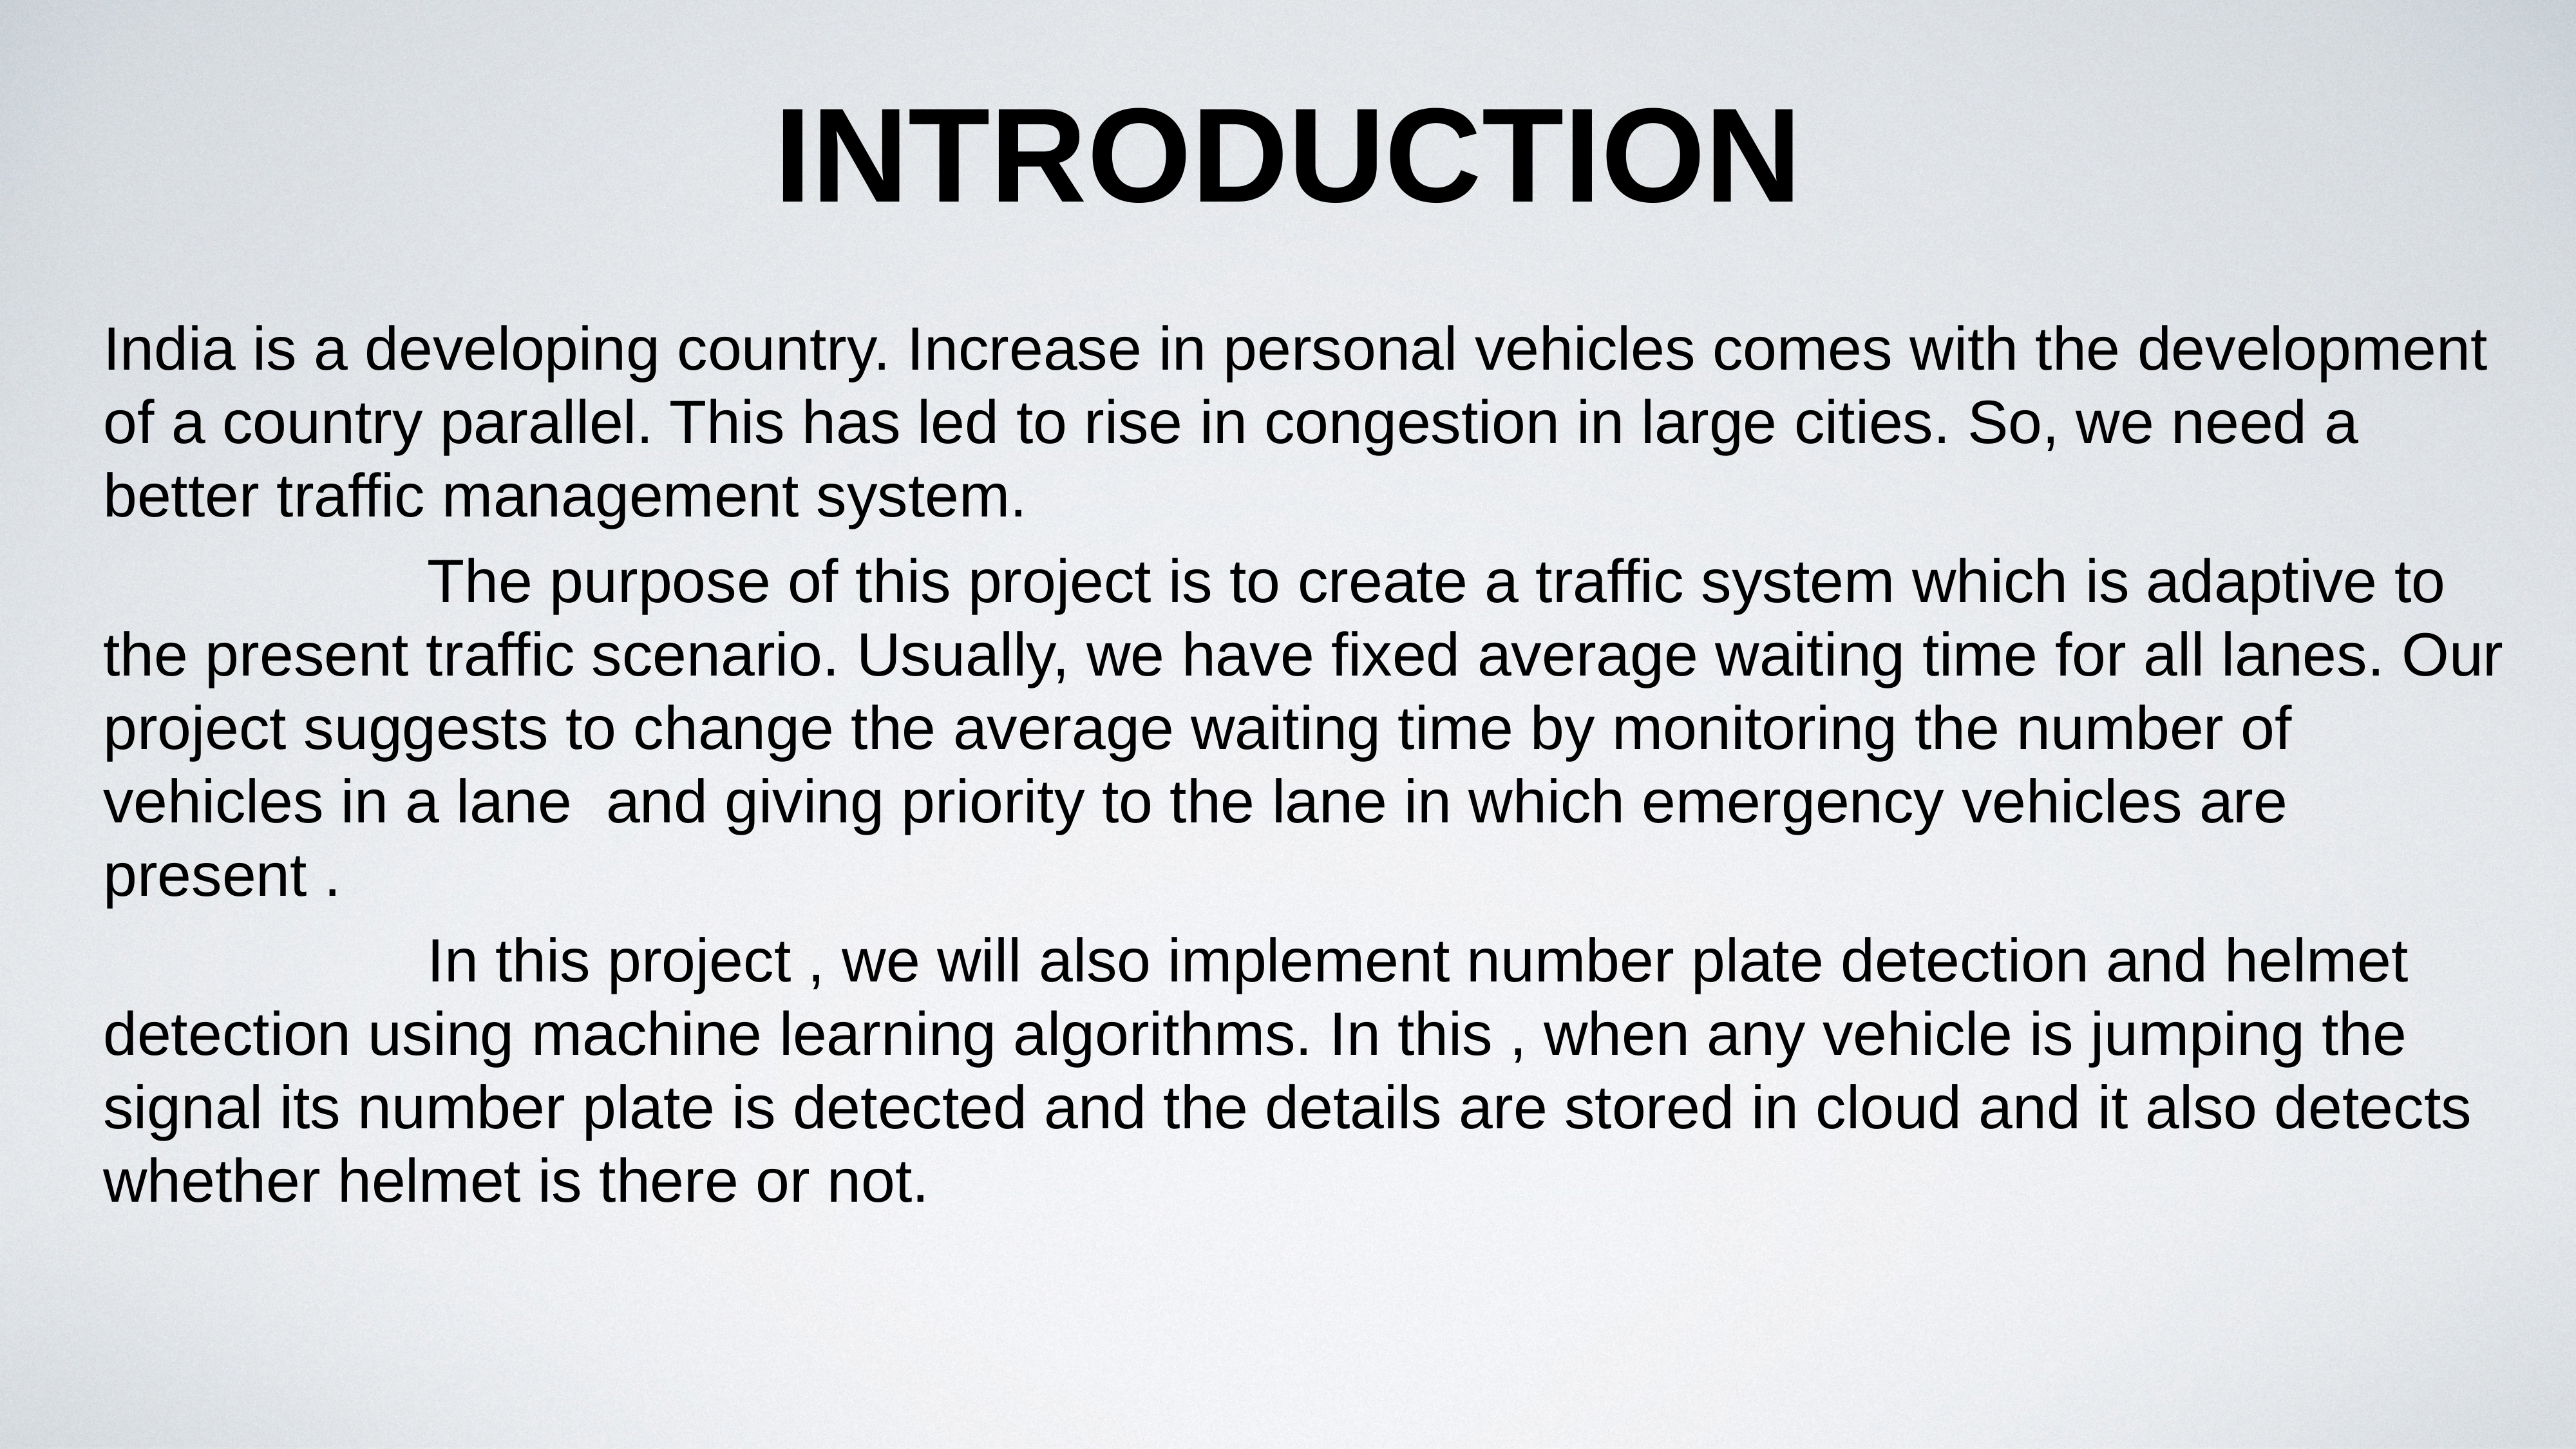

# Introduction
India is a developing country. Increase in personal vehicles comes with the development of a country parallel. This has led to rise in congestion in large cities. So, we need a better traffic management system.
                   The purpose of this project is to create a traffic system which is adaptive to the present traffic scenario. Usually, we have fixed average waiting time for all lanes. Our project suggests to change the average waiting time by monitoring the number of vehicles in a lane  and giving priority to the lane in which emergency vehicles are present .
                   In this project , we will also implement number plate detection and helmet detection using machine learning algorithms. In this , when any vehicle is jumping the signal its number plate is detected and the details are stored in cloud and it also detects whether helmet is there or not.